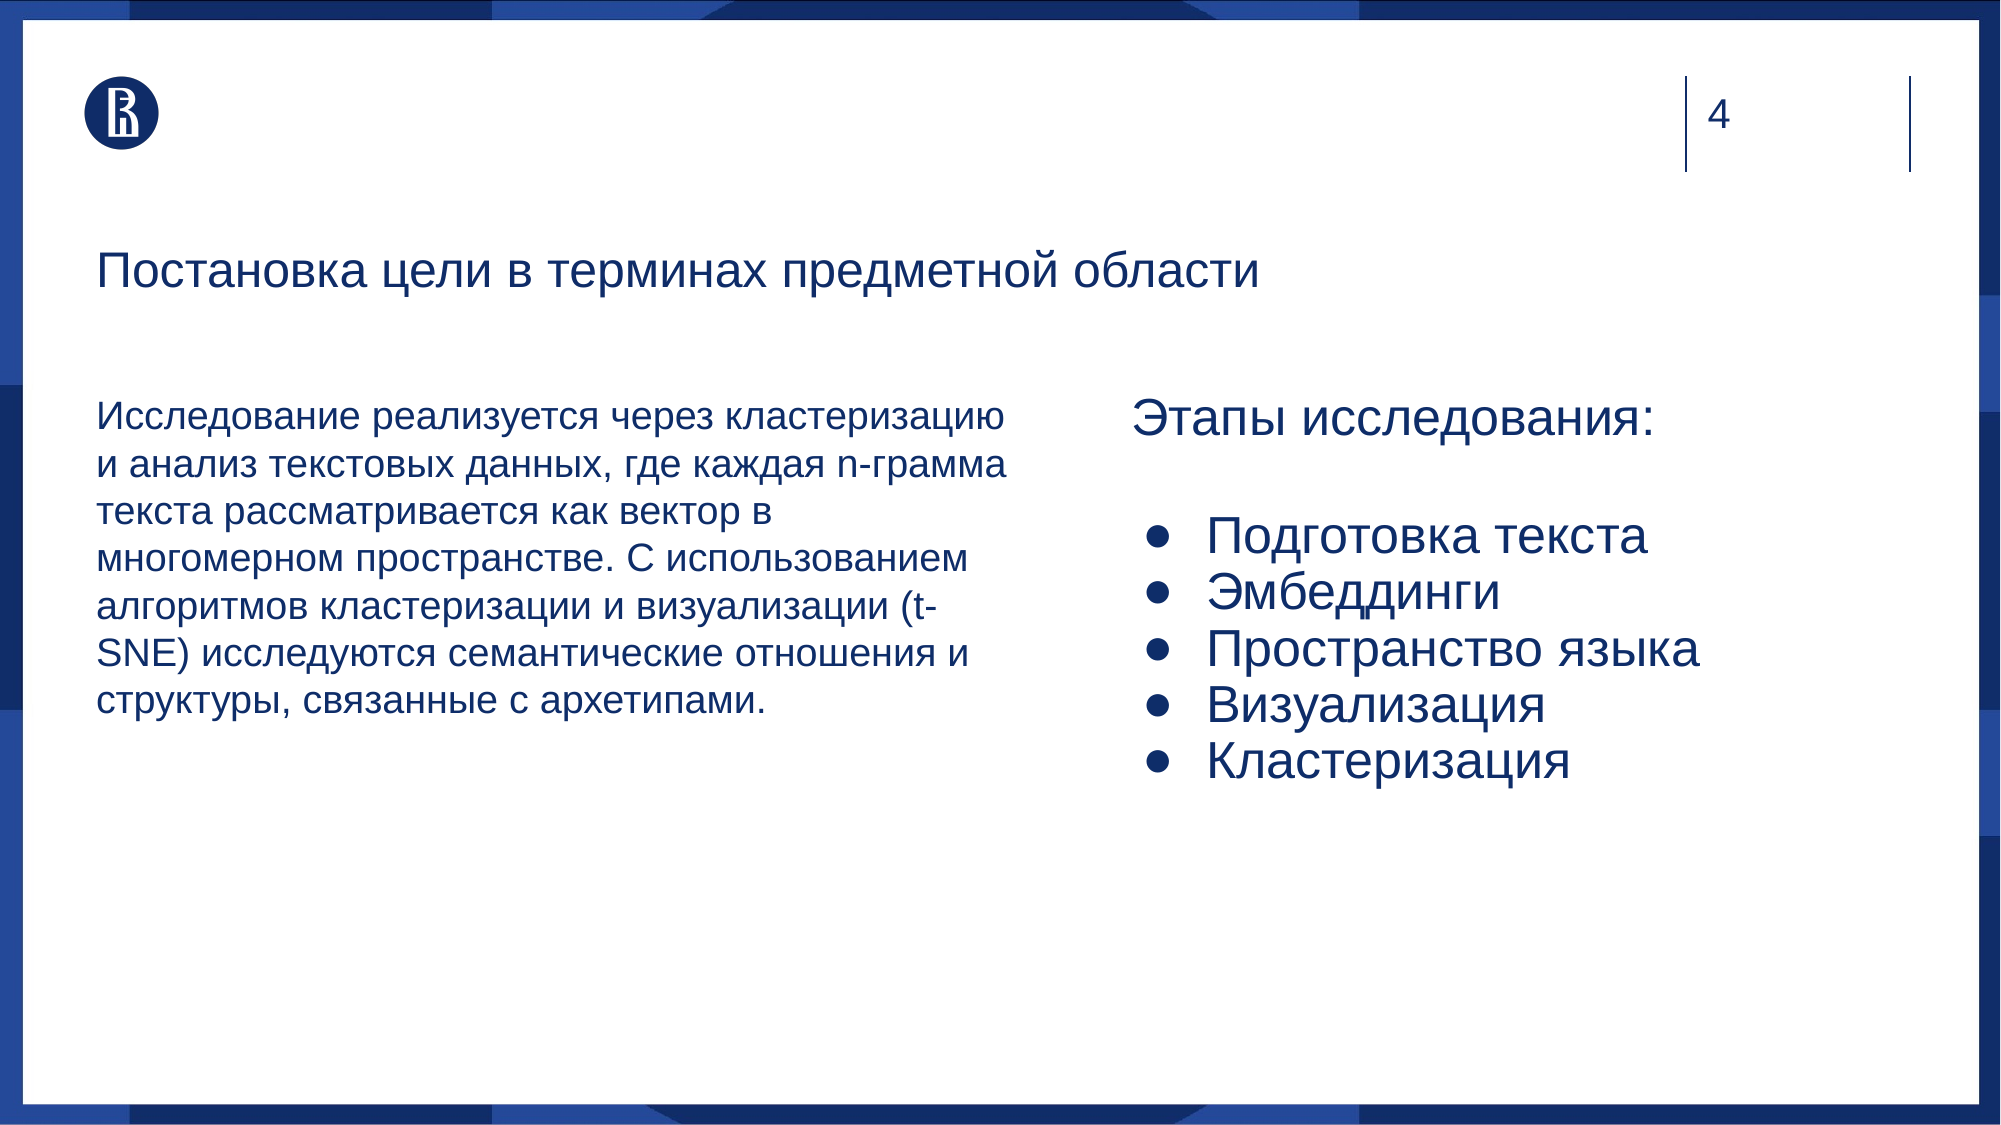

# Постановка цели в терминах предметной области
Исследование реализуется через кластеризацию и анализ текстовых данных, где каждая n-грамма текста рассматривается как вектор в многомерном пространстве. С использованием алгоритмов кластеризации и визуализации (t-SNE) исследуются семантические отношения и структуры, связанные с архетипами.
Этапы исследования:
Подготовка текста
Эмбеддинги
Пространство языка
Визуализация
Кластеризация